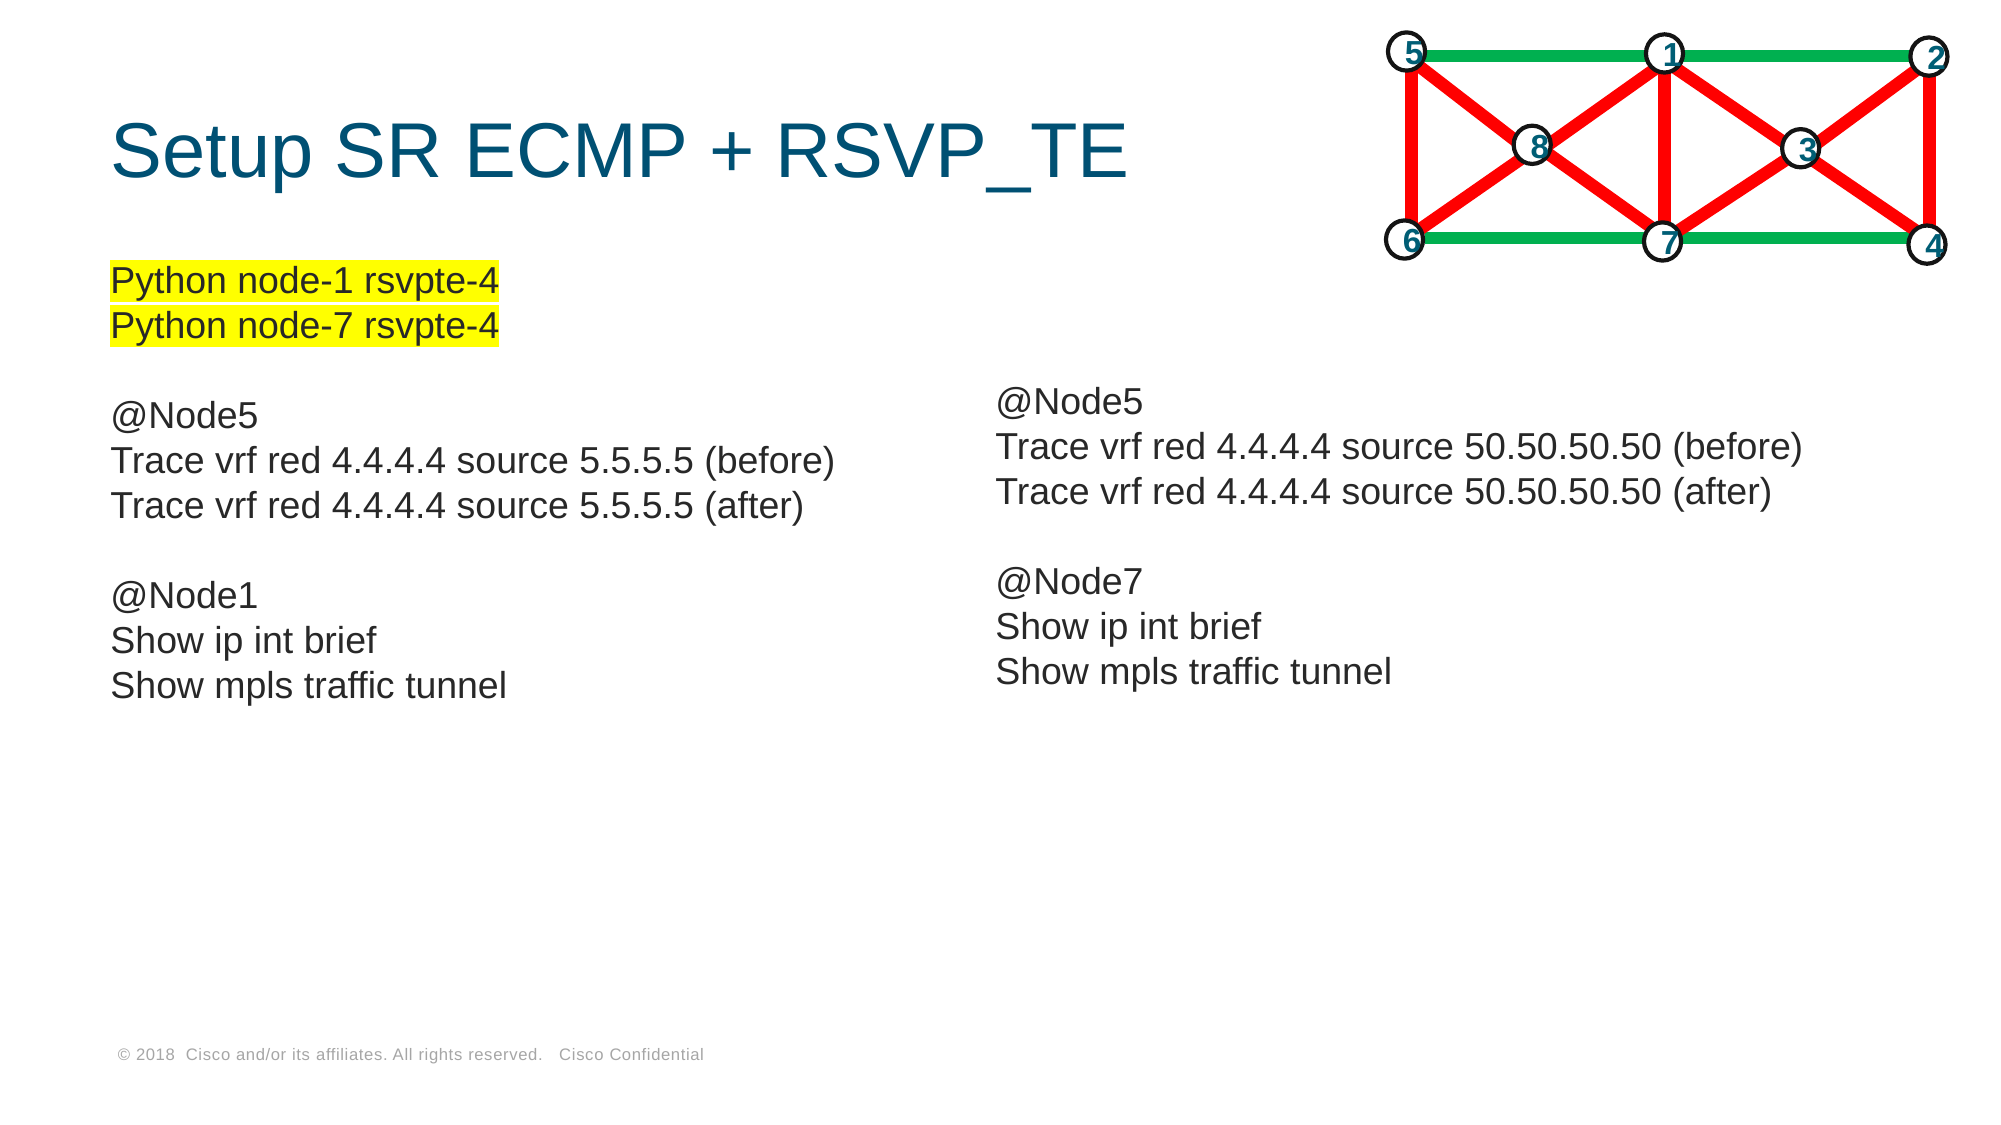

5
1
2
8
3
6
7
4
# Setup SR ECMP + RSVP_TE

@Node5
Trace vrf red 4.4.4.4 source 50.50.50.50 (before)
Trace vrf red 4.4.4.4 source 50.50.50.50 (after)

@Node7
Show ip int brief
Show mpls traffic tunnel

Python node-1 rsvpte-4
Python node-7 rsvpte-4

@Node5
Trace vrf red 4.4.4.4 source 5.5.5.5 (before)
Trace vrf red 4.4.4.4 source 5.5.5.5 (after)

@Node1
Show ip int brief
Show mpls traffic tunnel